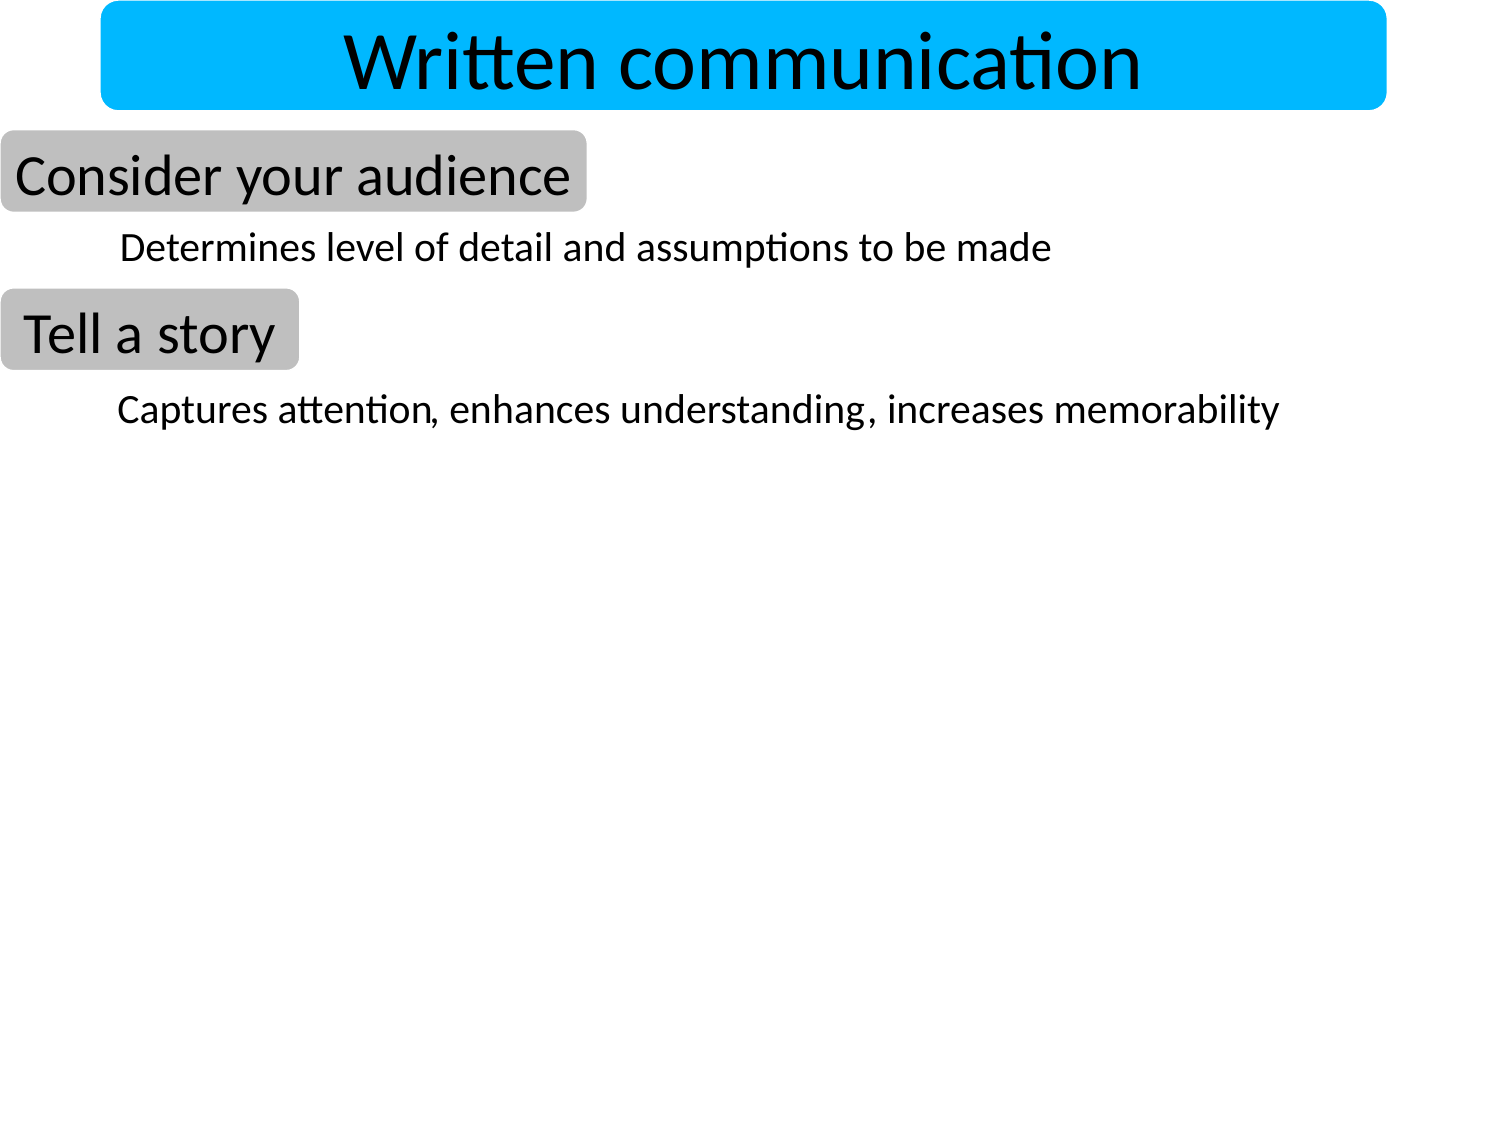

Written communication
Consider your audience
Determines level of detail and assumptions to be made
Tell a story
Captures attention
, enhances understanding
, increases memorability